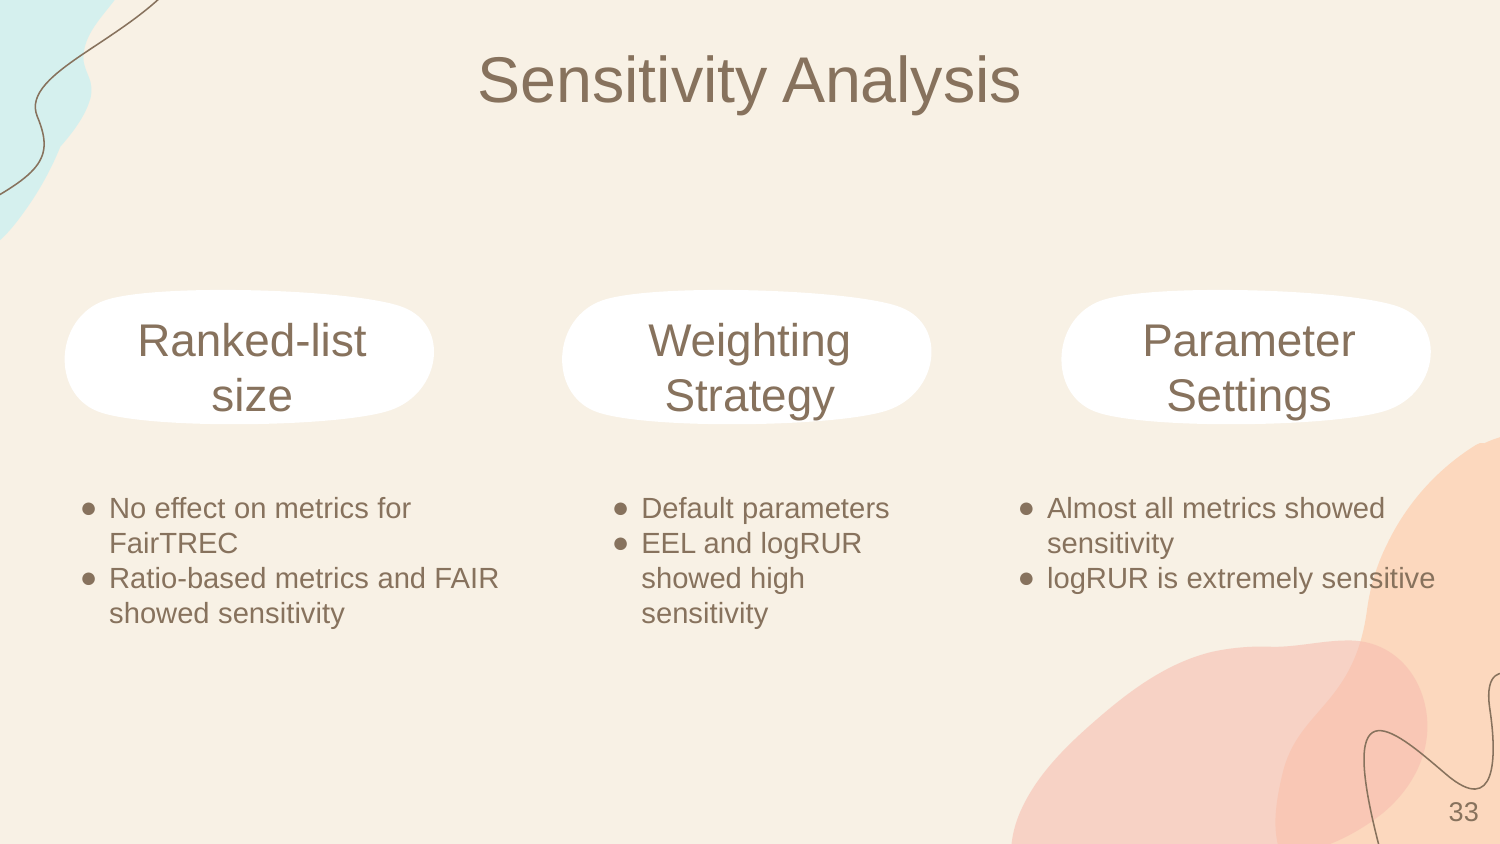

# Sensitivity Analysis

Ranked-list size
Weighting Strategy
Parameter Settings
No effect on metrics for FairTREC
Ratio-based metrics and FAIR showed sensitivity
Default parameters
EEL and logRUR showed high sensitivity
Almost all metrics showed sensitivity
logRUR is extremely sensitive
33